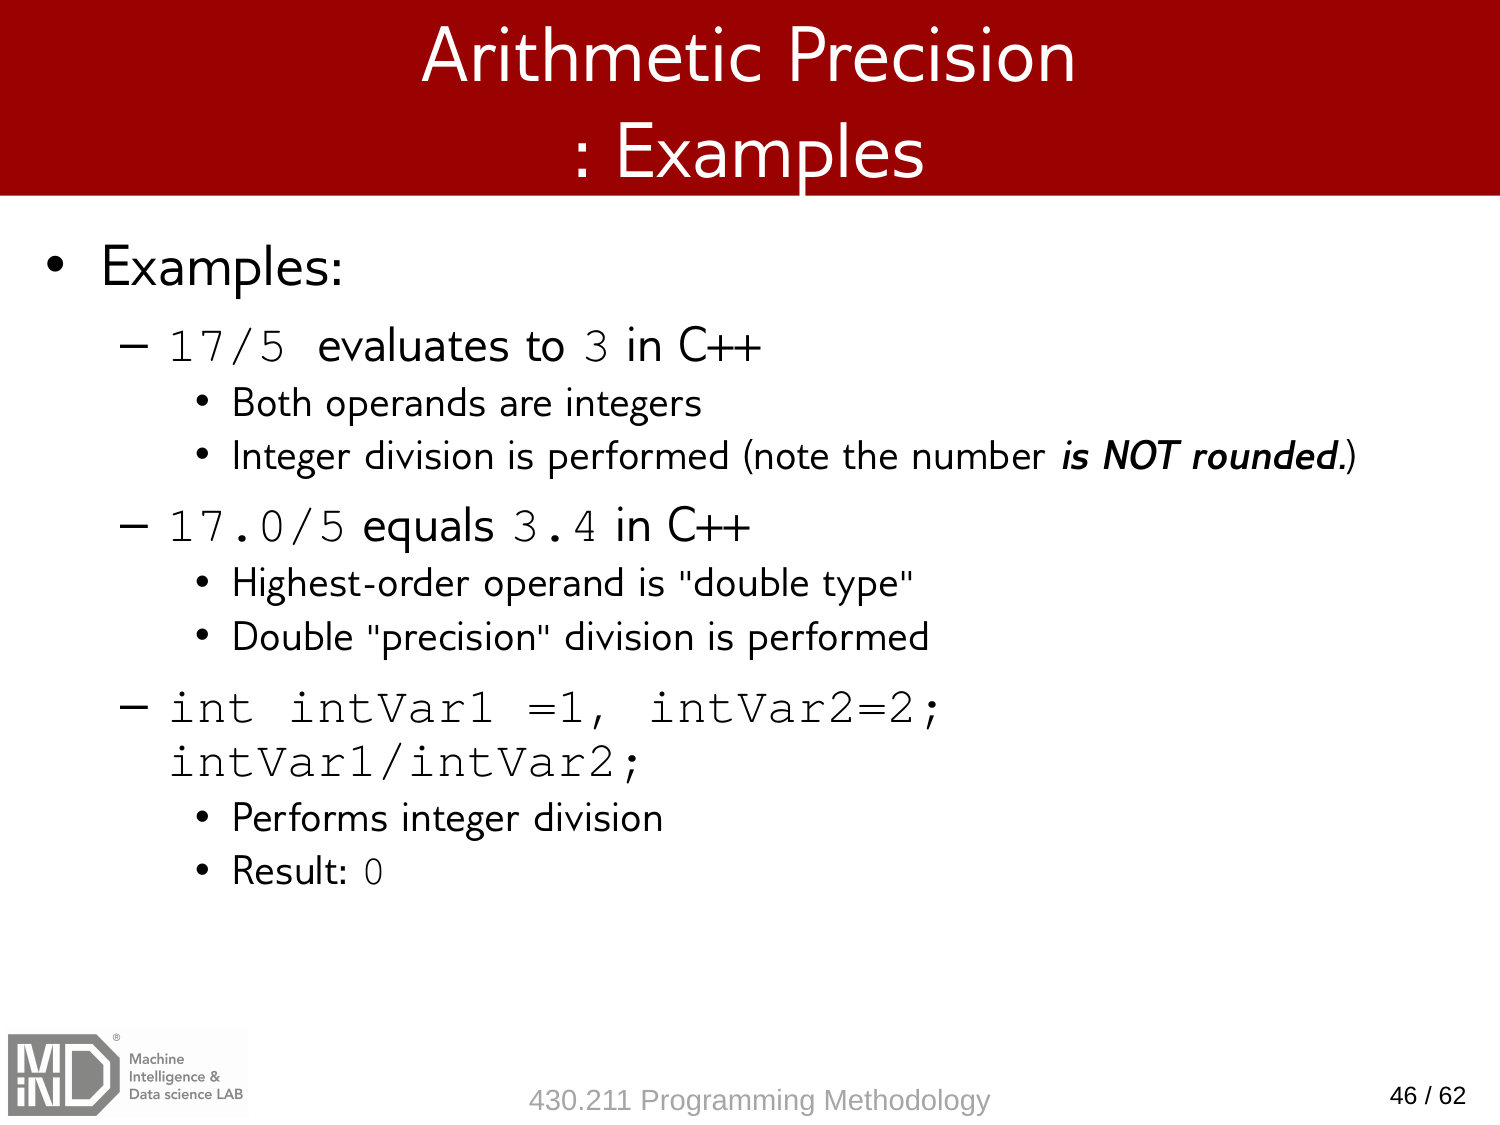

# Arithmetic Precision : Examples
Examples:
17/5  evaluates to 3 in C++
Both operands are integers
Integer division is performed (note the number is NOT rounded.)
17.0/5 equals 3.4 in C++
Highest-order operand is "double type"
Double "precision" division is performed
int intVar1 =1, intVar2=2;
intVar1/intVar2;
Performs integer division
Result: 0
46 / 62